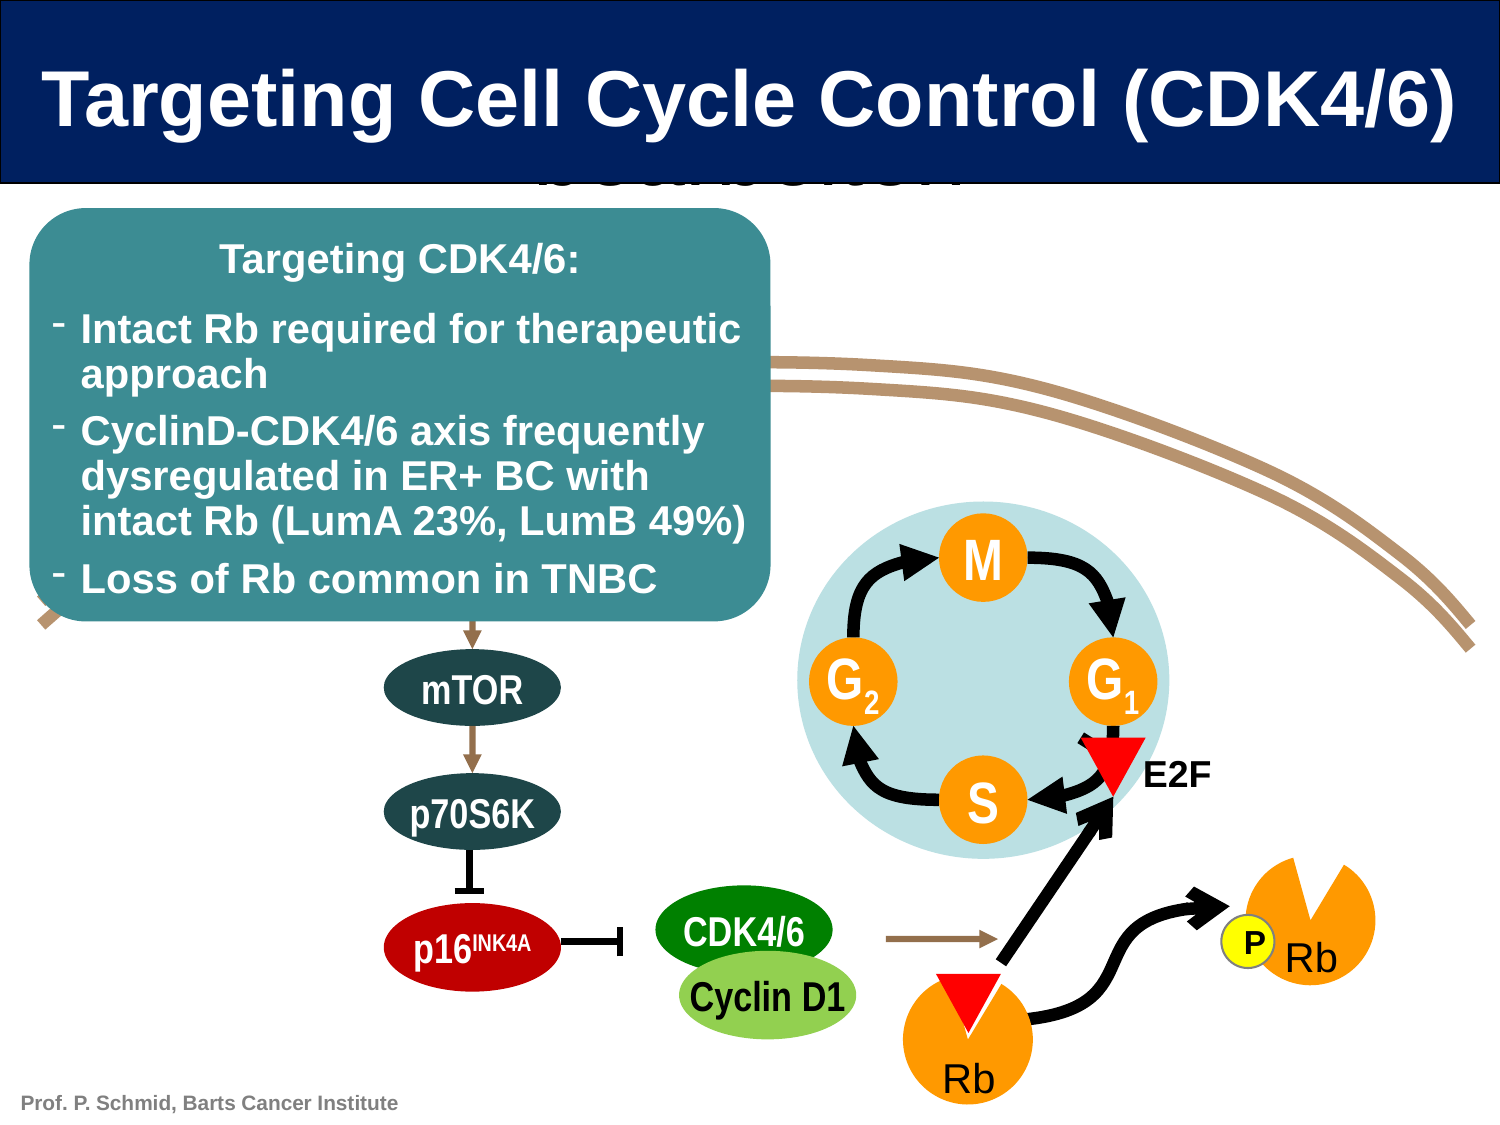

Targeting Cell Cycle Control (CDK4/6)
Targeting CDK4/6:
Intact Rb required for therapeutic approach
CyclinD-CDK4/6 axis frequently dysregulated in ER+ BC with intact Rb (LumA 23%, LumB 49%)
Loss of Rb common in TNBC

RAS
PI3-K
P
P

PTEN
AKT
mTOR
p70S6K
p16INK4A

M
G2
G1
S

E2F

P
Rb
CDK4/6
Cyclin D1

Rb